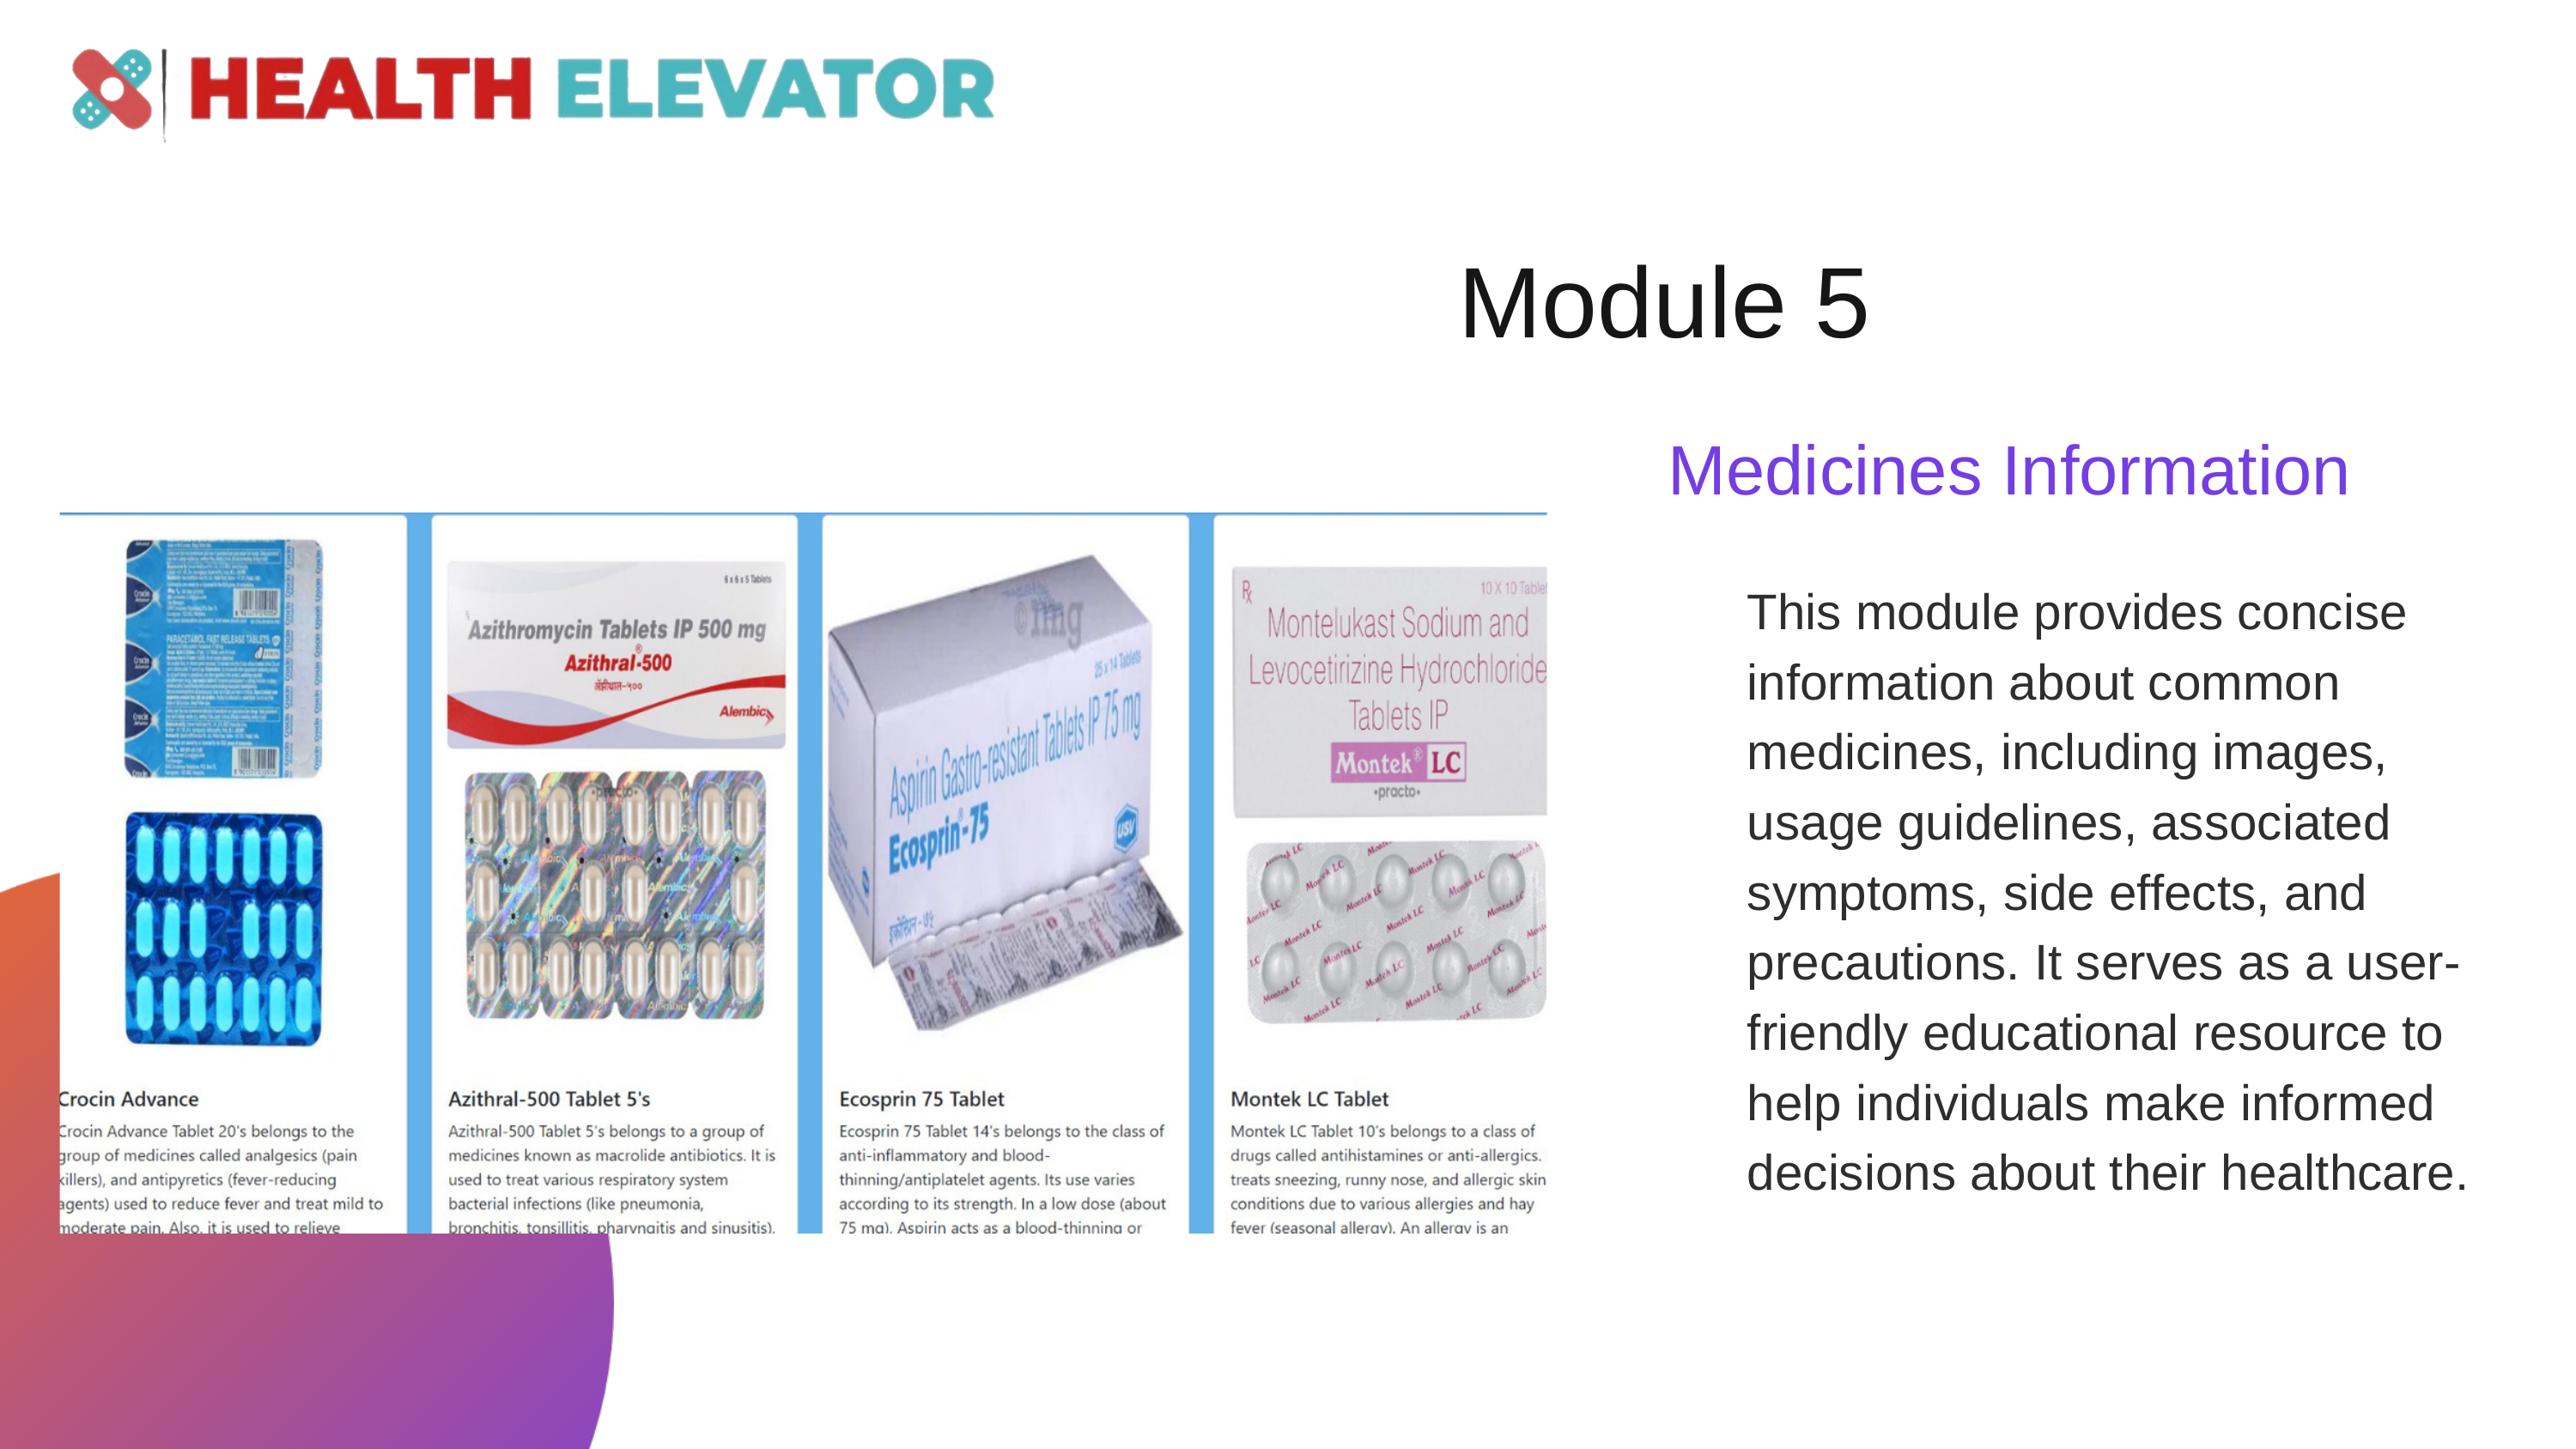

Module 5
Medicines Information

This module provides concise information about common medicines, including images, usage guidelines, associated symptoms, side effects, and precautions. It serves as a user-friendly educational resource to help individuals make informed decisions about their healthcare.